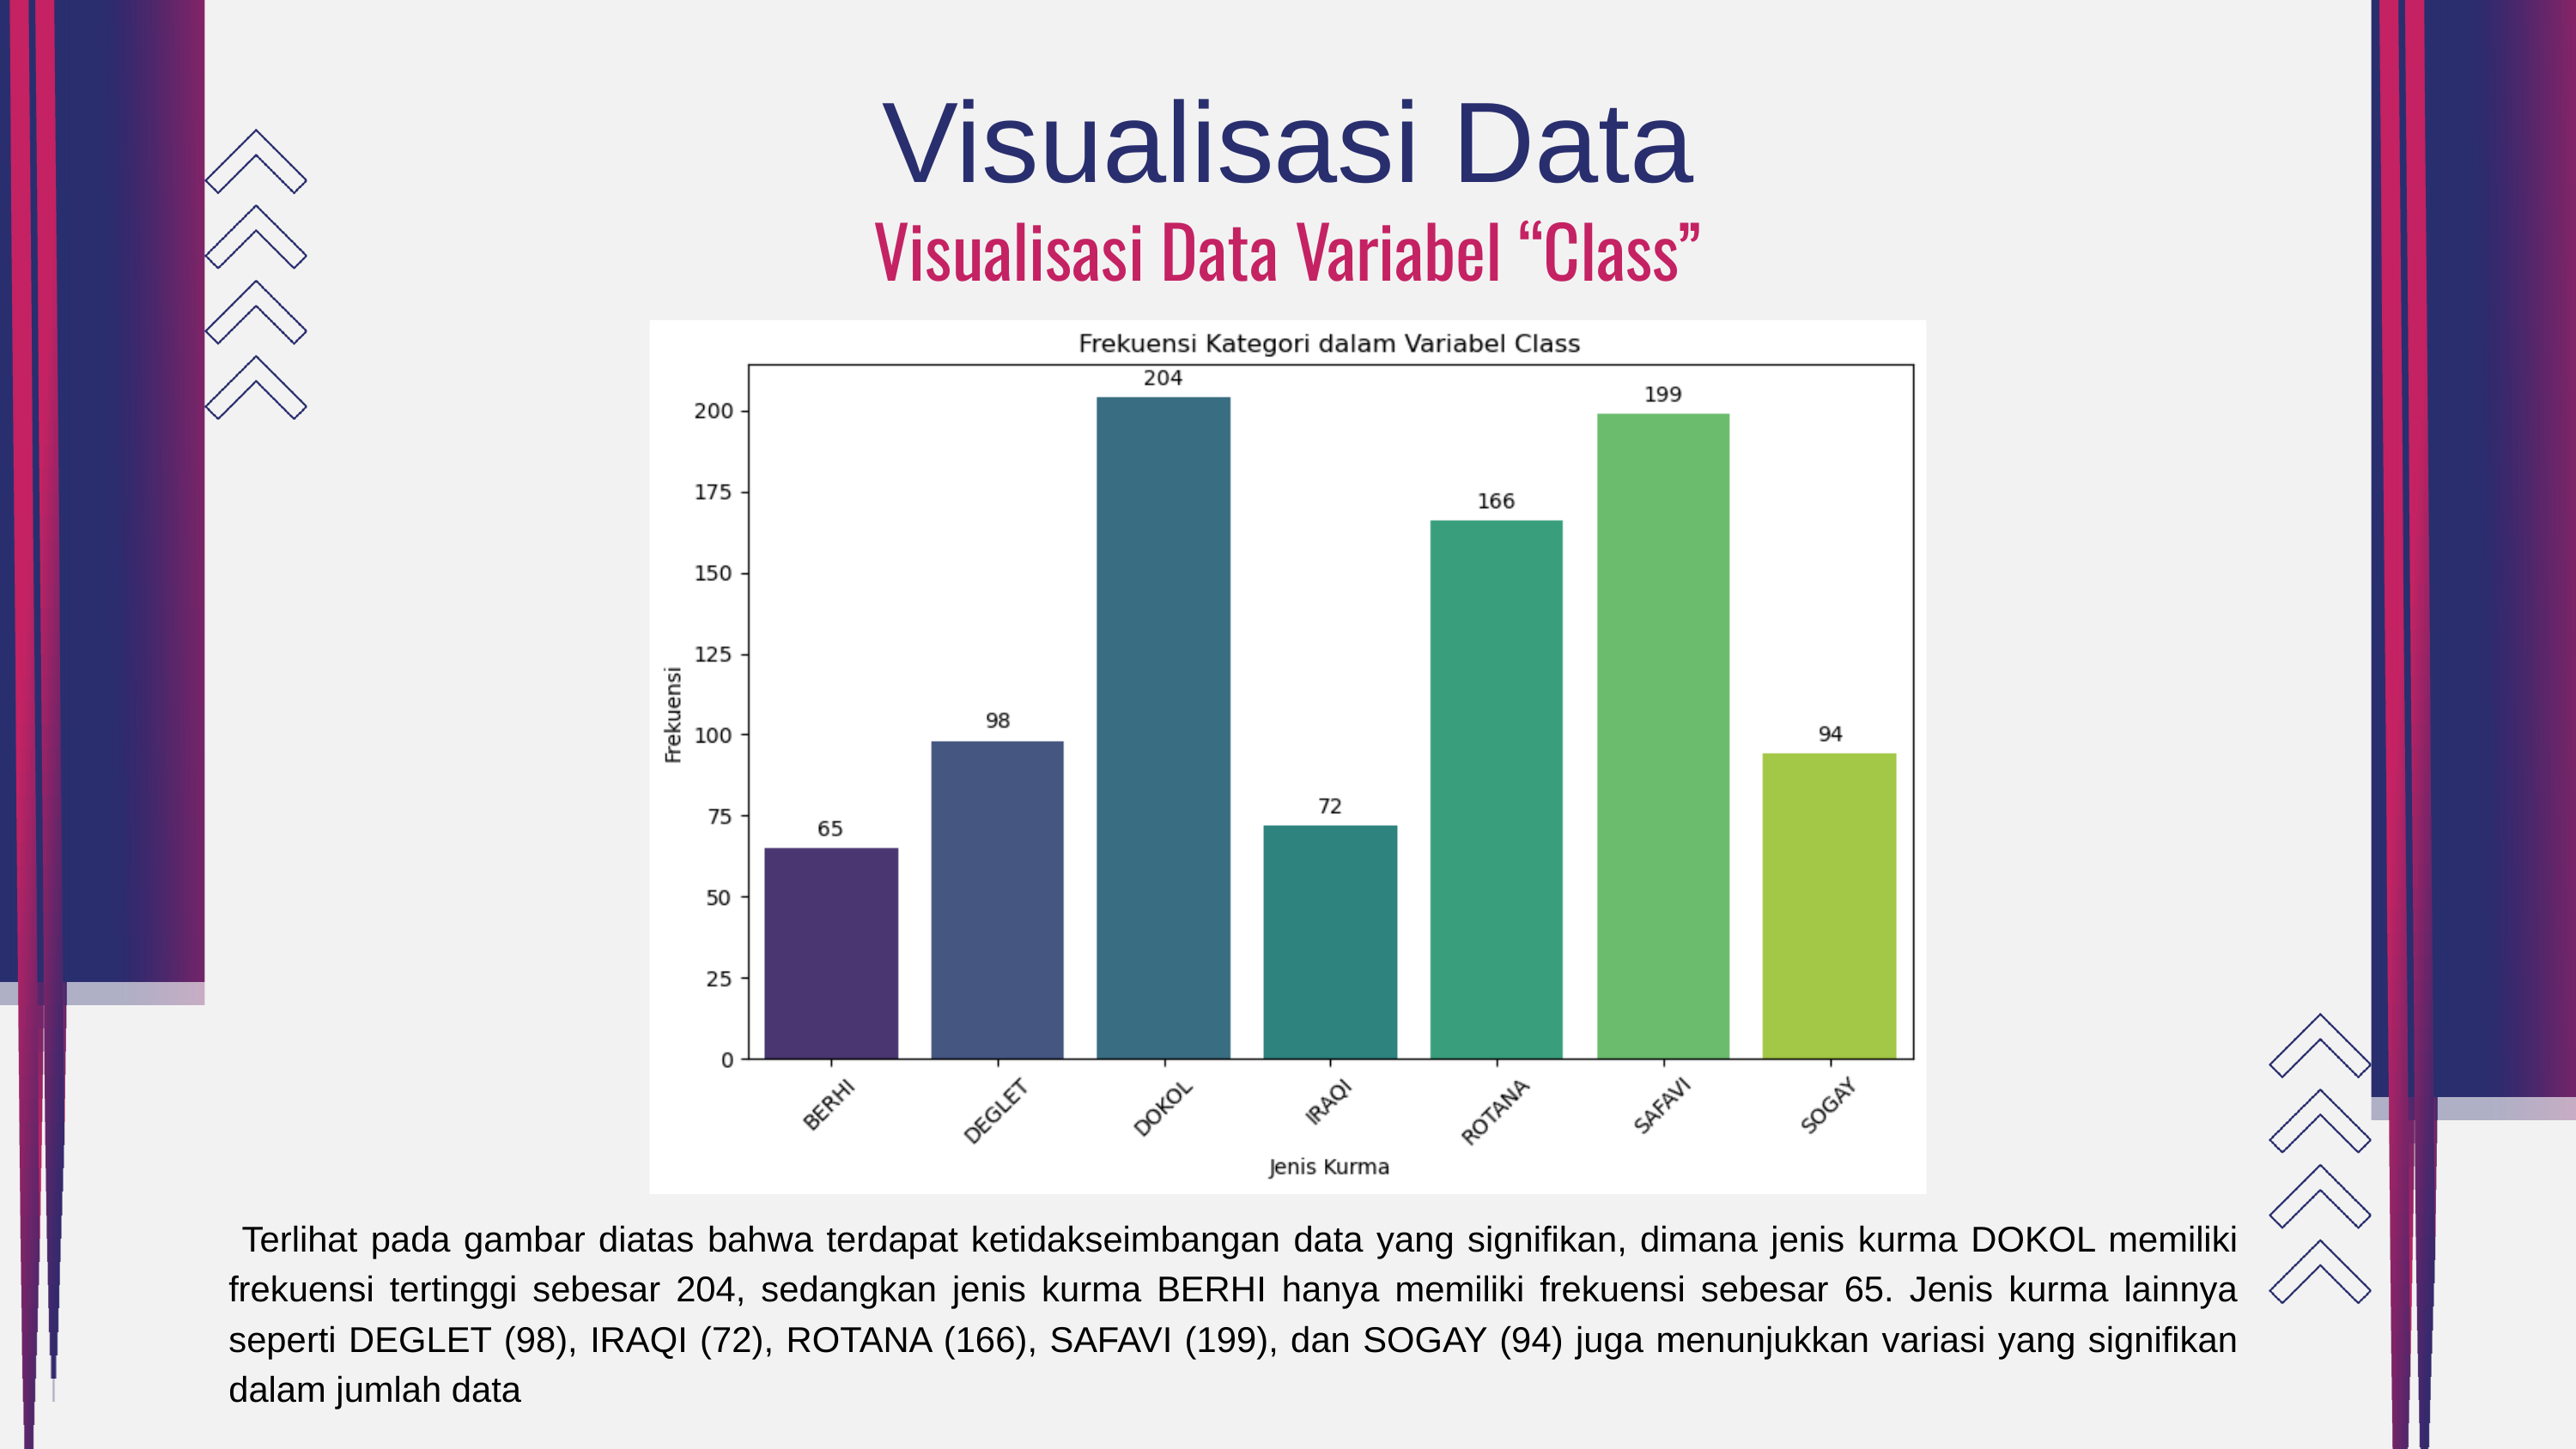

Visualisasi Data

Visualisasi Data Variabel “Class”

 Terlihat pada gambar diatas bahwa terdapat ketidakseimbangan data yang signifikan, dimana jenis kurma DOKOL memiliki frekuensi tertinggi sebesar 204, sedangkan jenis kurma BERHI hanya memiliki frekuensi sebesar 65. Jenis kurma lainnya seperti DEGLET (98), IRAQI (72), ROTANA (166), SAFAVI (199), dan SOGAY (94) juga menunjukkan variasi yang signifikan dalam jumlah data